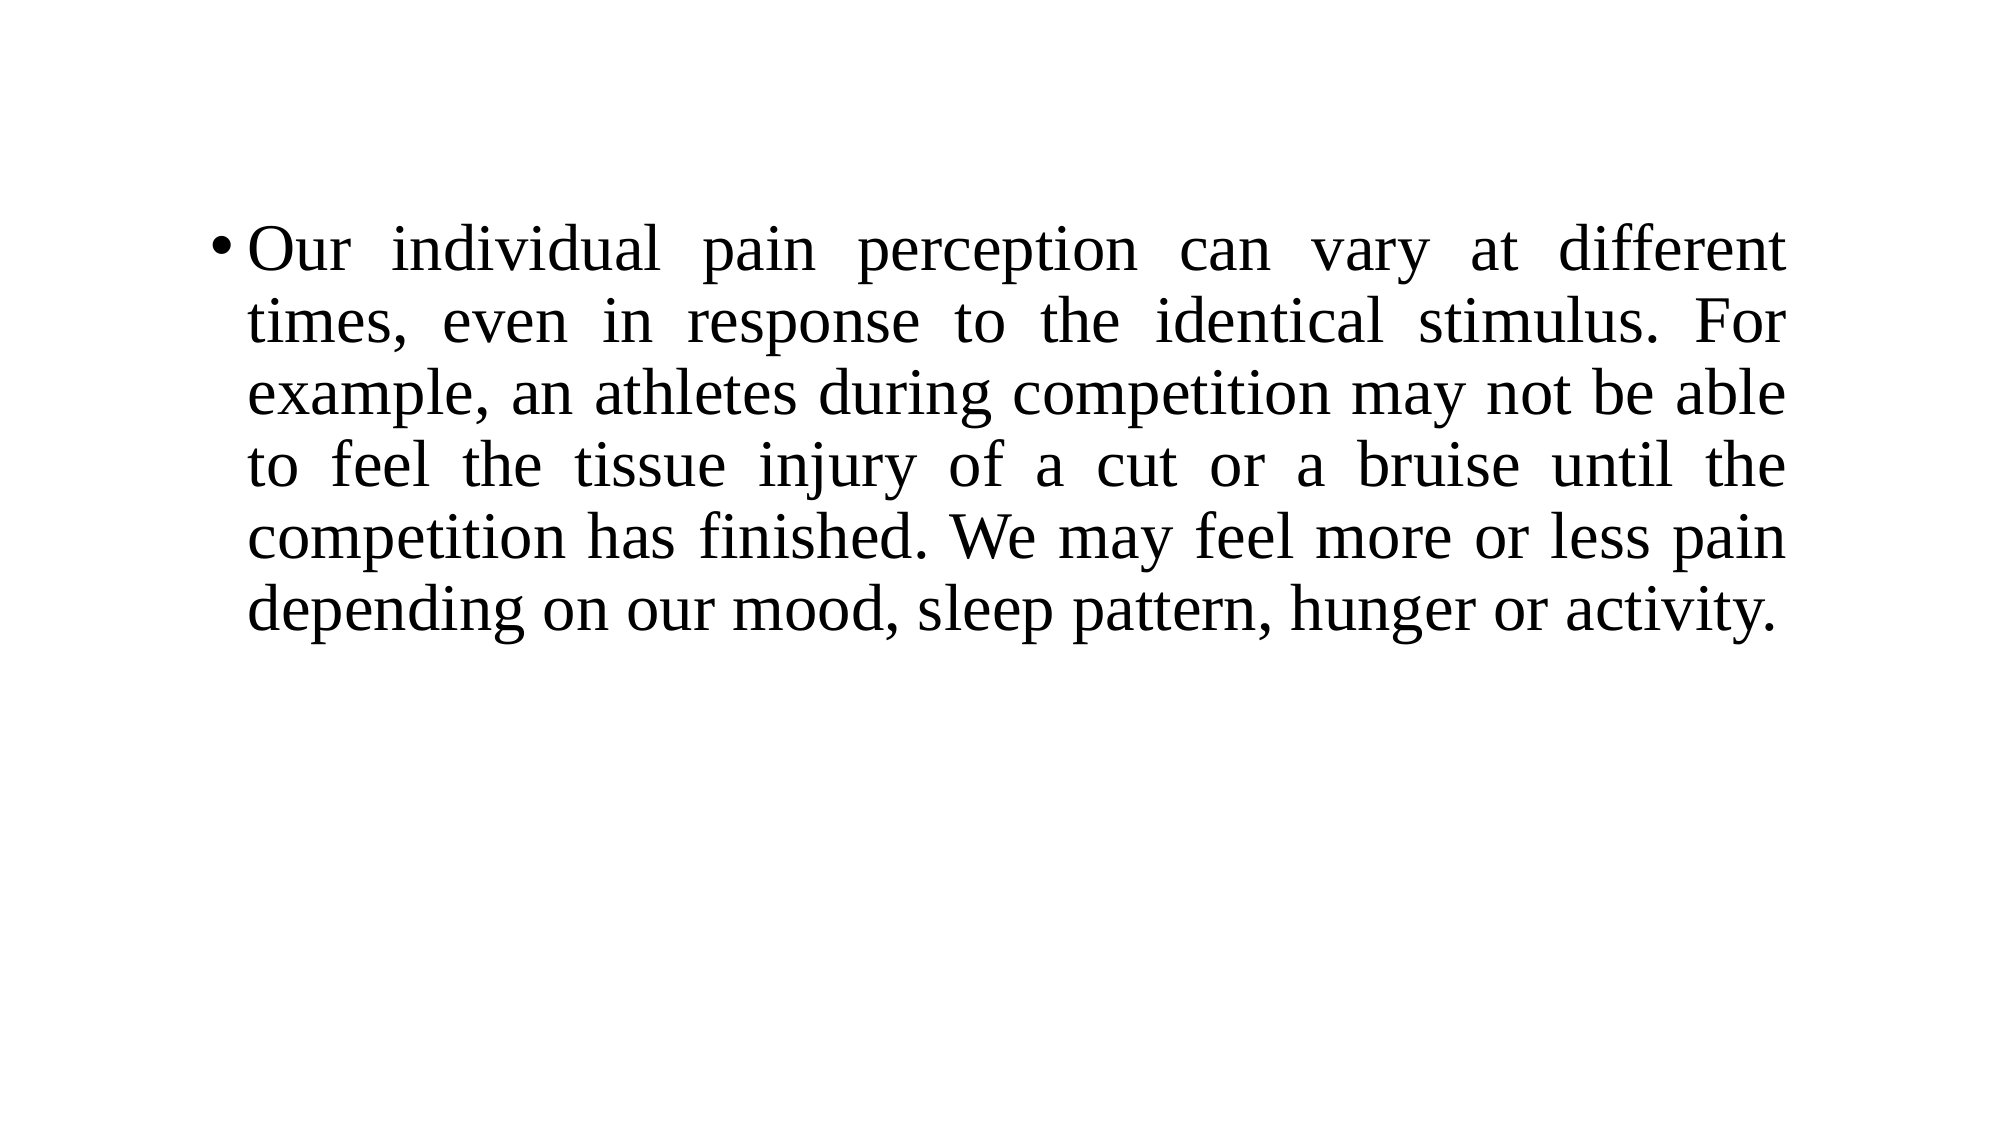

Our individual pain perception can vary at different times, even in response to the identical stimulus. For example, an athletes during competition may not be able to feel the tissue injury of a cut or a bruise until the competition has finished. We may feel more or less pain depending on our mood, sleep pattern, hunger or activity.